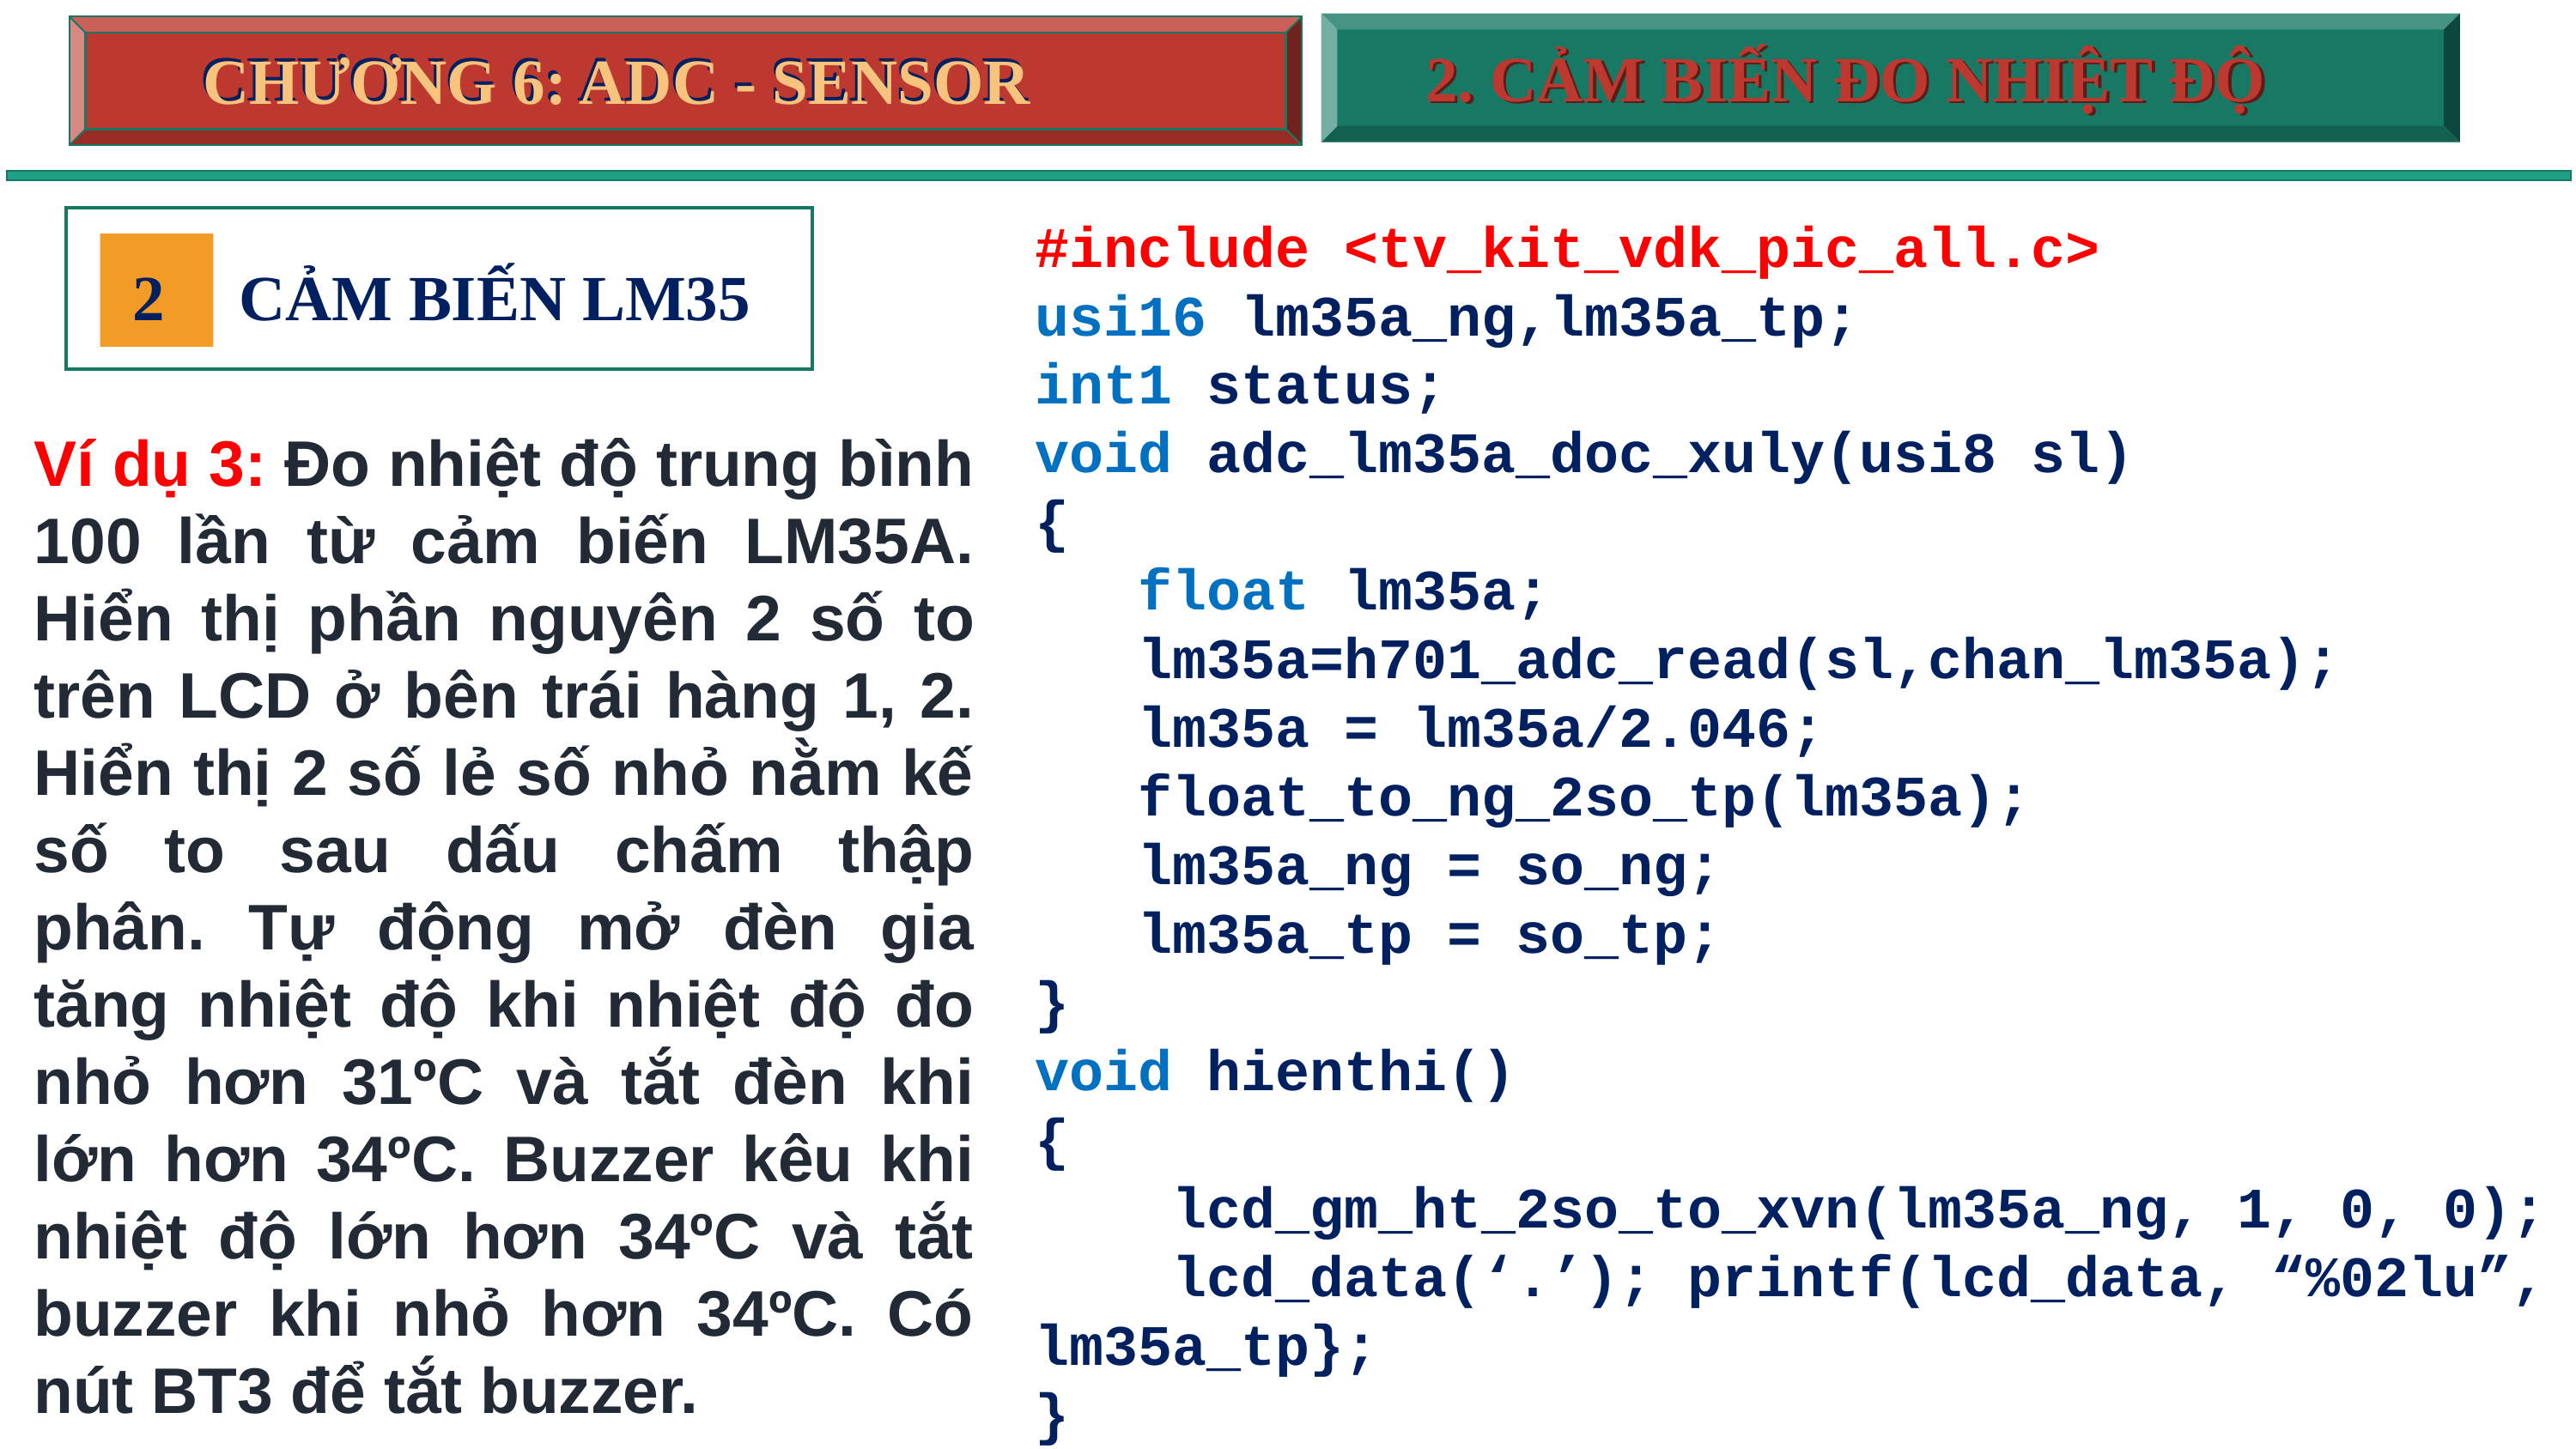

CHƯƠNG 6: ADC - SENSOR
2. CẢM BIẾN ĐO NHIỆT ĐỘ
2. CẢM BIẾN ĐO NHIỆT ĐỘ
CHƯƠNG 6: ADC - SENSOR

#include <tv_kit_vdk_pic_all.c>
usi16 lm35a_ng,lm35a_tp;
int1 status;
void adc_lm35a_doc_xuly(usi8 sl)
{
   float lm35a;
   lm35a=h701_adc_read(sl,chan_lm35a);
   lm35a = lm35a/2.046;
   float_to_ng_2so_tp(lm35a);
   lm35a_ng = so_ng;
   lm35a_tp = so_tp;
}
void hienthi()
{
    lcd_gm_ht_2so_to_xvn(lm35a_ng, 1, 0, 0);
    lcd_data(‘.’); printf(lcd_data, “%02lu”, lm35a_tp};
}

2
CẢM BIẾN LM35
Ví dụ 3: Đo nhiệt độ trung bình 100 lần từ cảm biến LM35A. Hiển thị phần nguyên 2 số to trên LCD ở bên trái hàng 1, 2. Hiển thị 2 số lẻ số nhỏ nằm kế số to sau dấu chấm thập phân. Tự động mở đèn gia tăng nhiệt độ khi nhiệt độ đo nhỏ hơn 31ºC và tắt đèn khi lớn hơn 34ºC. Buzzer kêu khi nhiệt độ lớn hơn 34ºC và tắt buzzer khi nhỏ hơn 34ºC. Có nút BT3 để tắt buzzer.